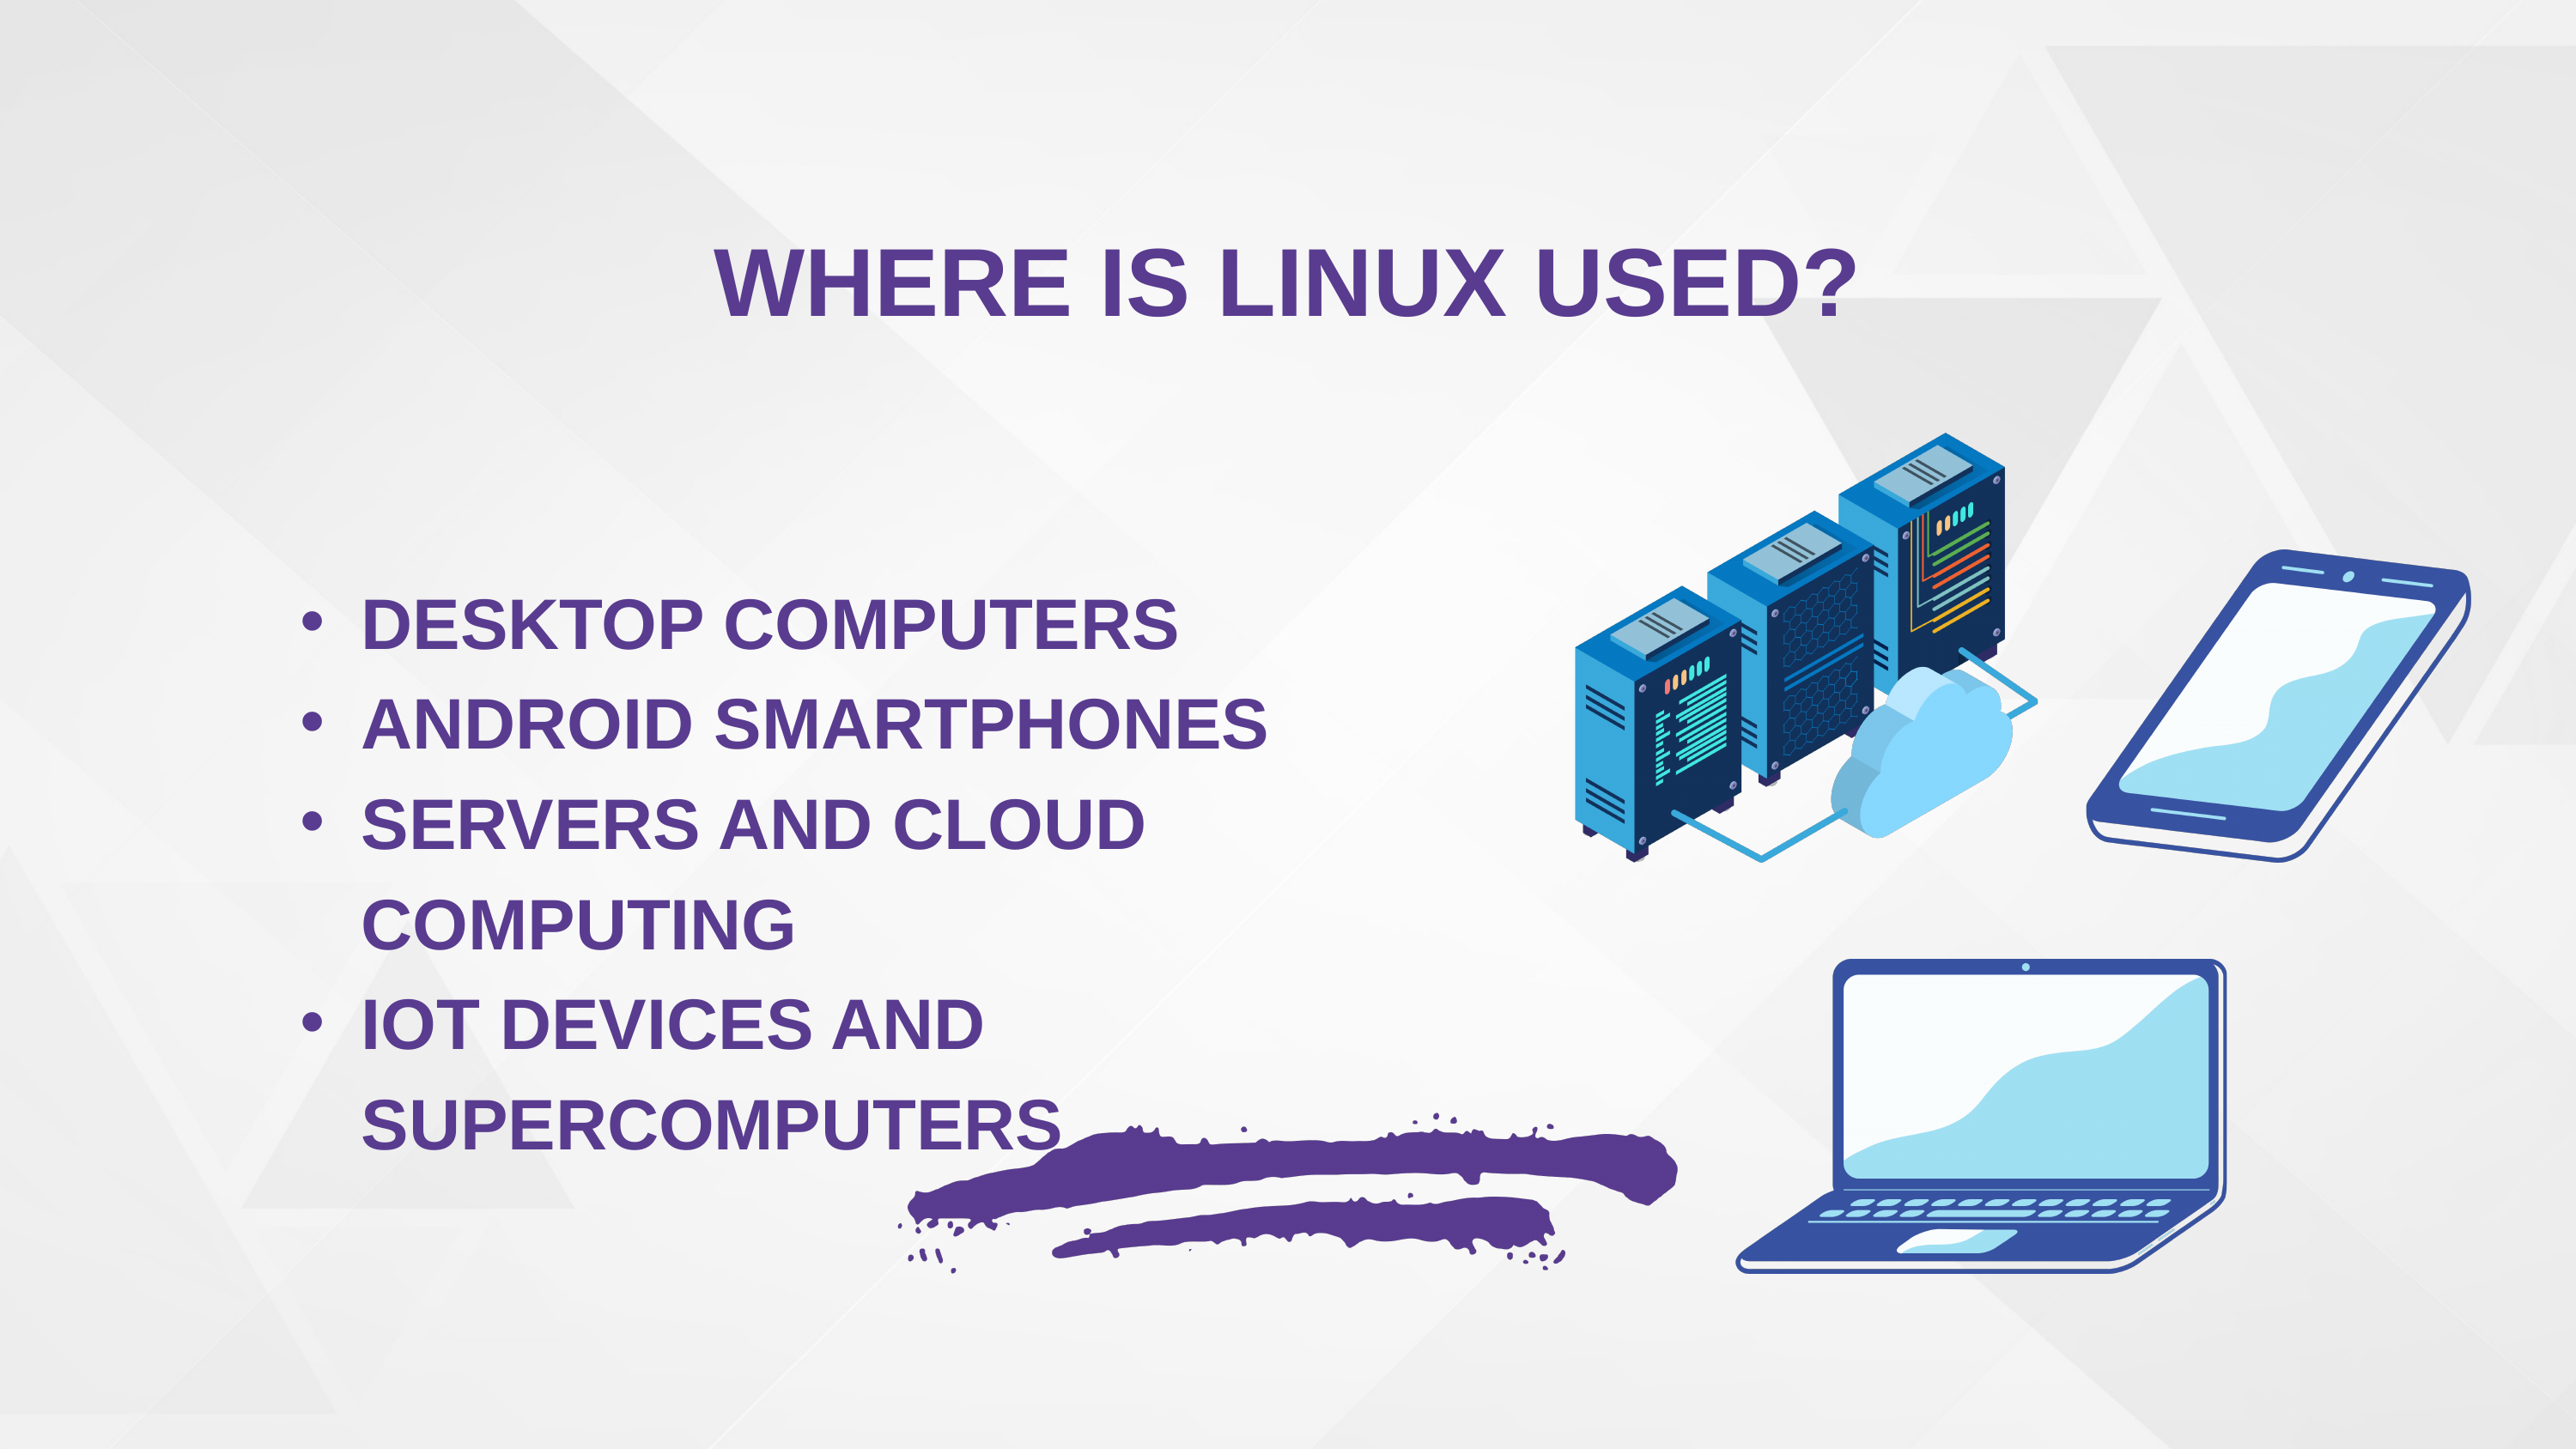

WHERE IS LINUX USED?

DESKTOP COMPUTERS
ANDROID SMARTPHONES
SERVERS AND CLOUD COMPUTING
IOT DEVICES AND SUPERCOMPUTERS